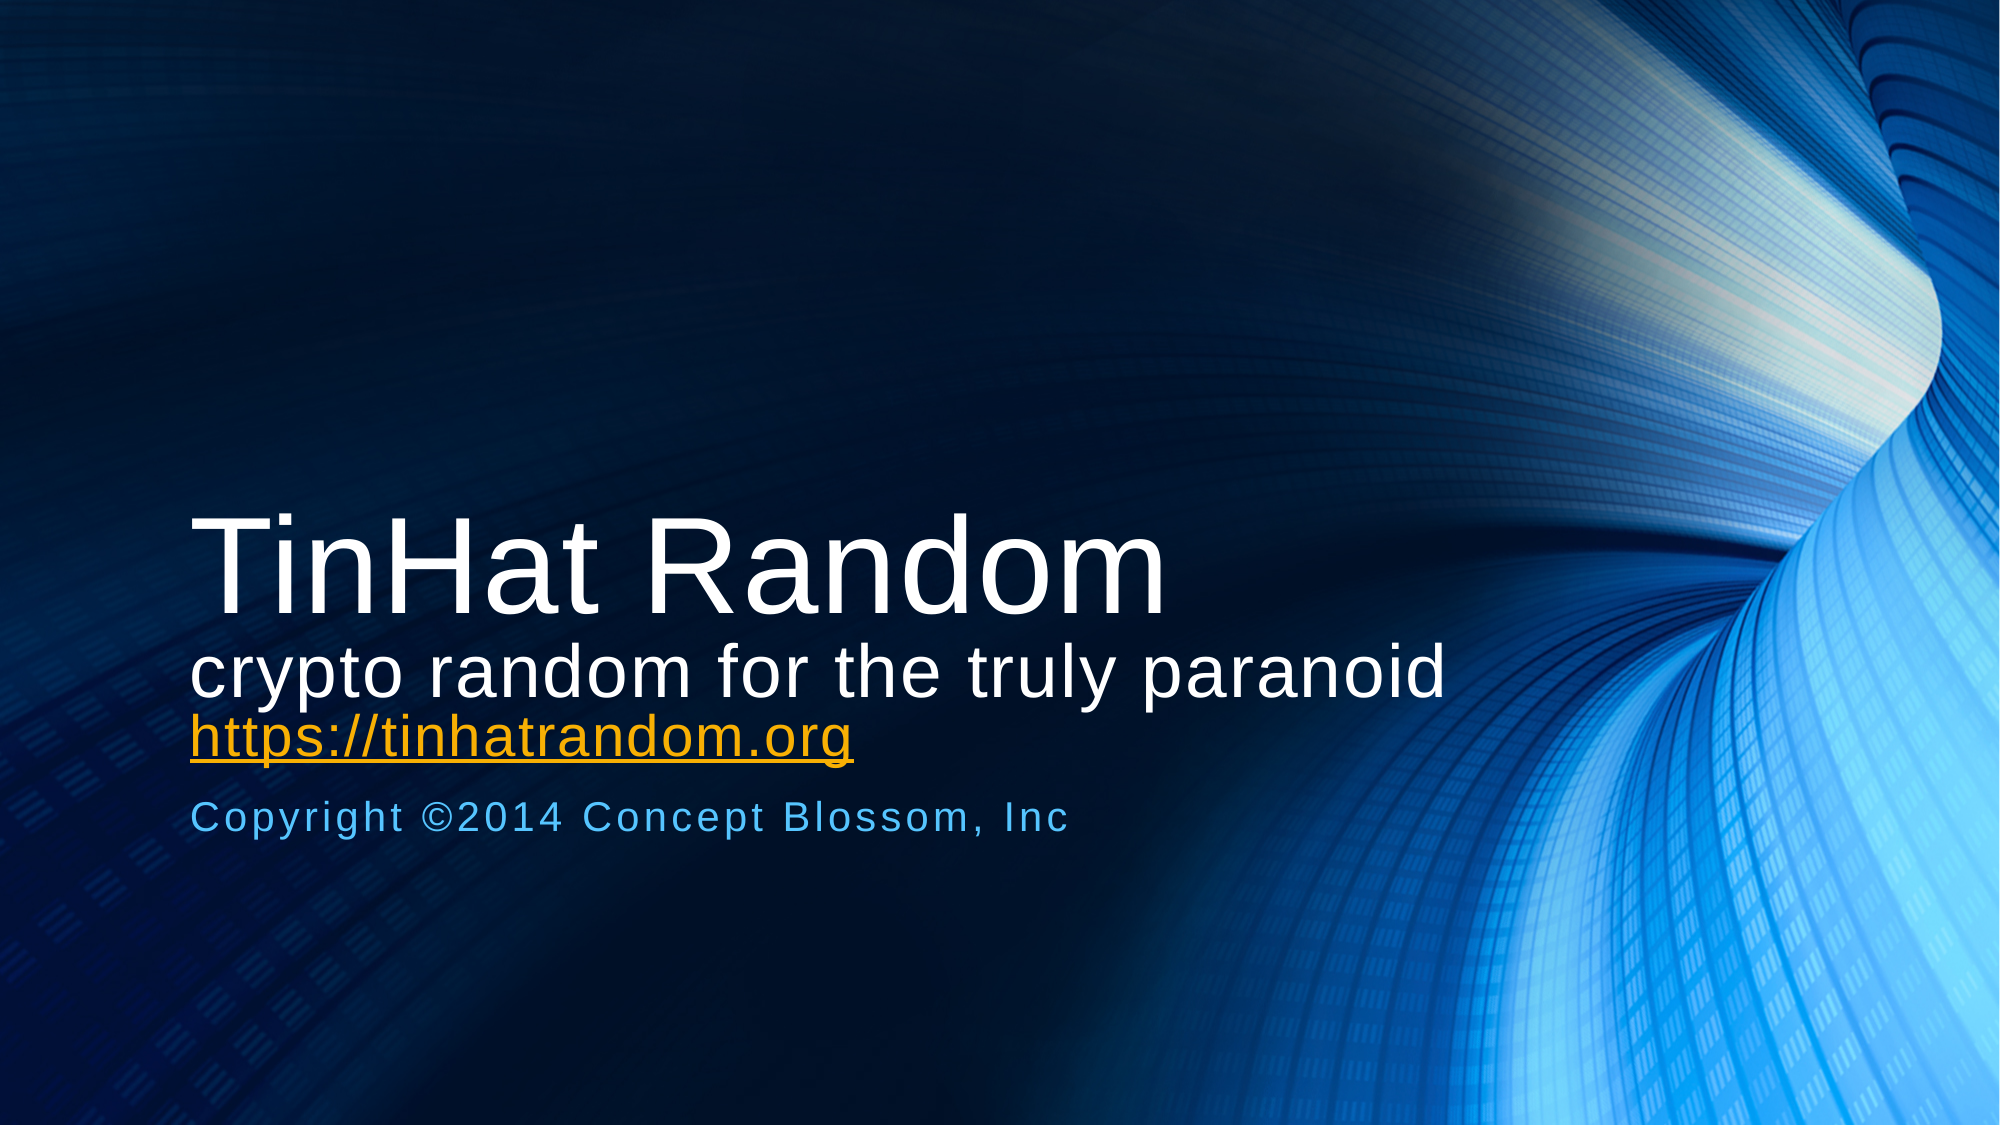

# TinHat Random crypto random for the truly paranoid https://tinhatrandom.org
Copyright ©2014 Concept Blossom, Inc